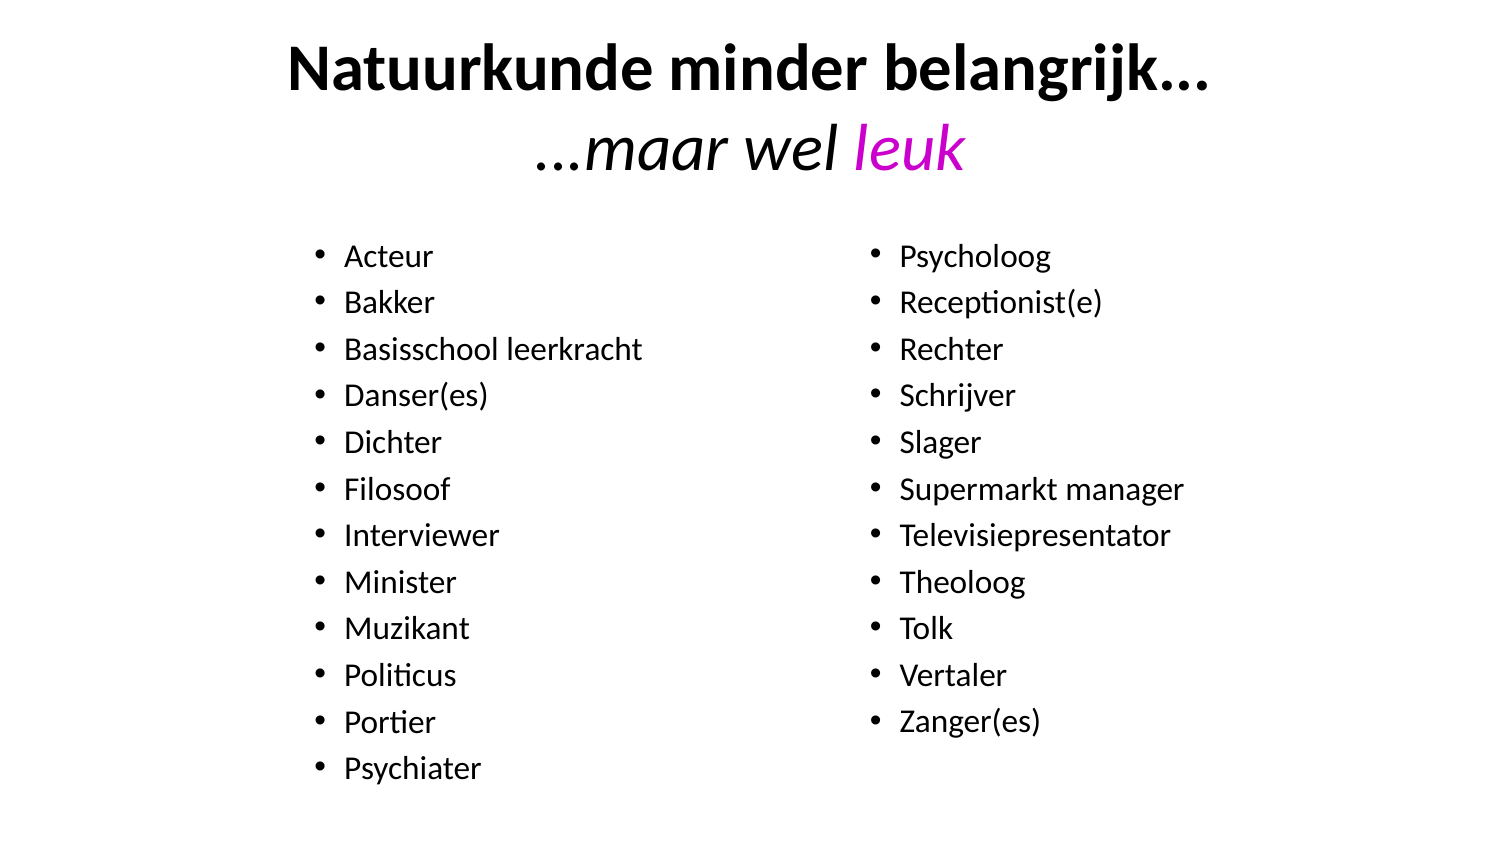

# Natuurkunde minder belangrijk... ...maar wel leuk
Acteur
Bakker
Basisschool leerkracht
Danser(es)
Dichter
Filosoof
Interviewer
Minister
Muzikant
Politicus
Portier
Psychiater
Psycholoog
Receptionist(e)
Rechter
Schrijver
Slager
Supermarkt manager
Televisiepresentator
Theoloog
Tolk
Vertaler
Zanger(es)